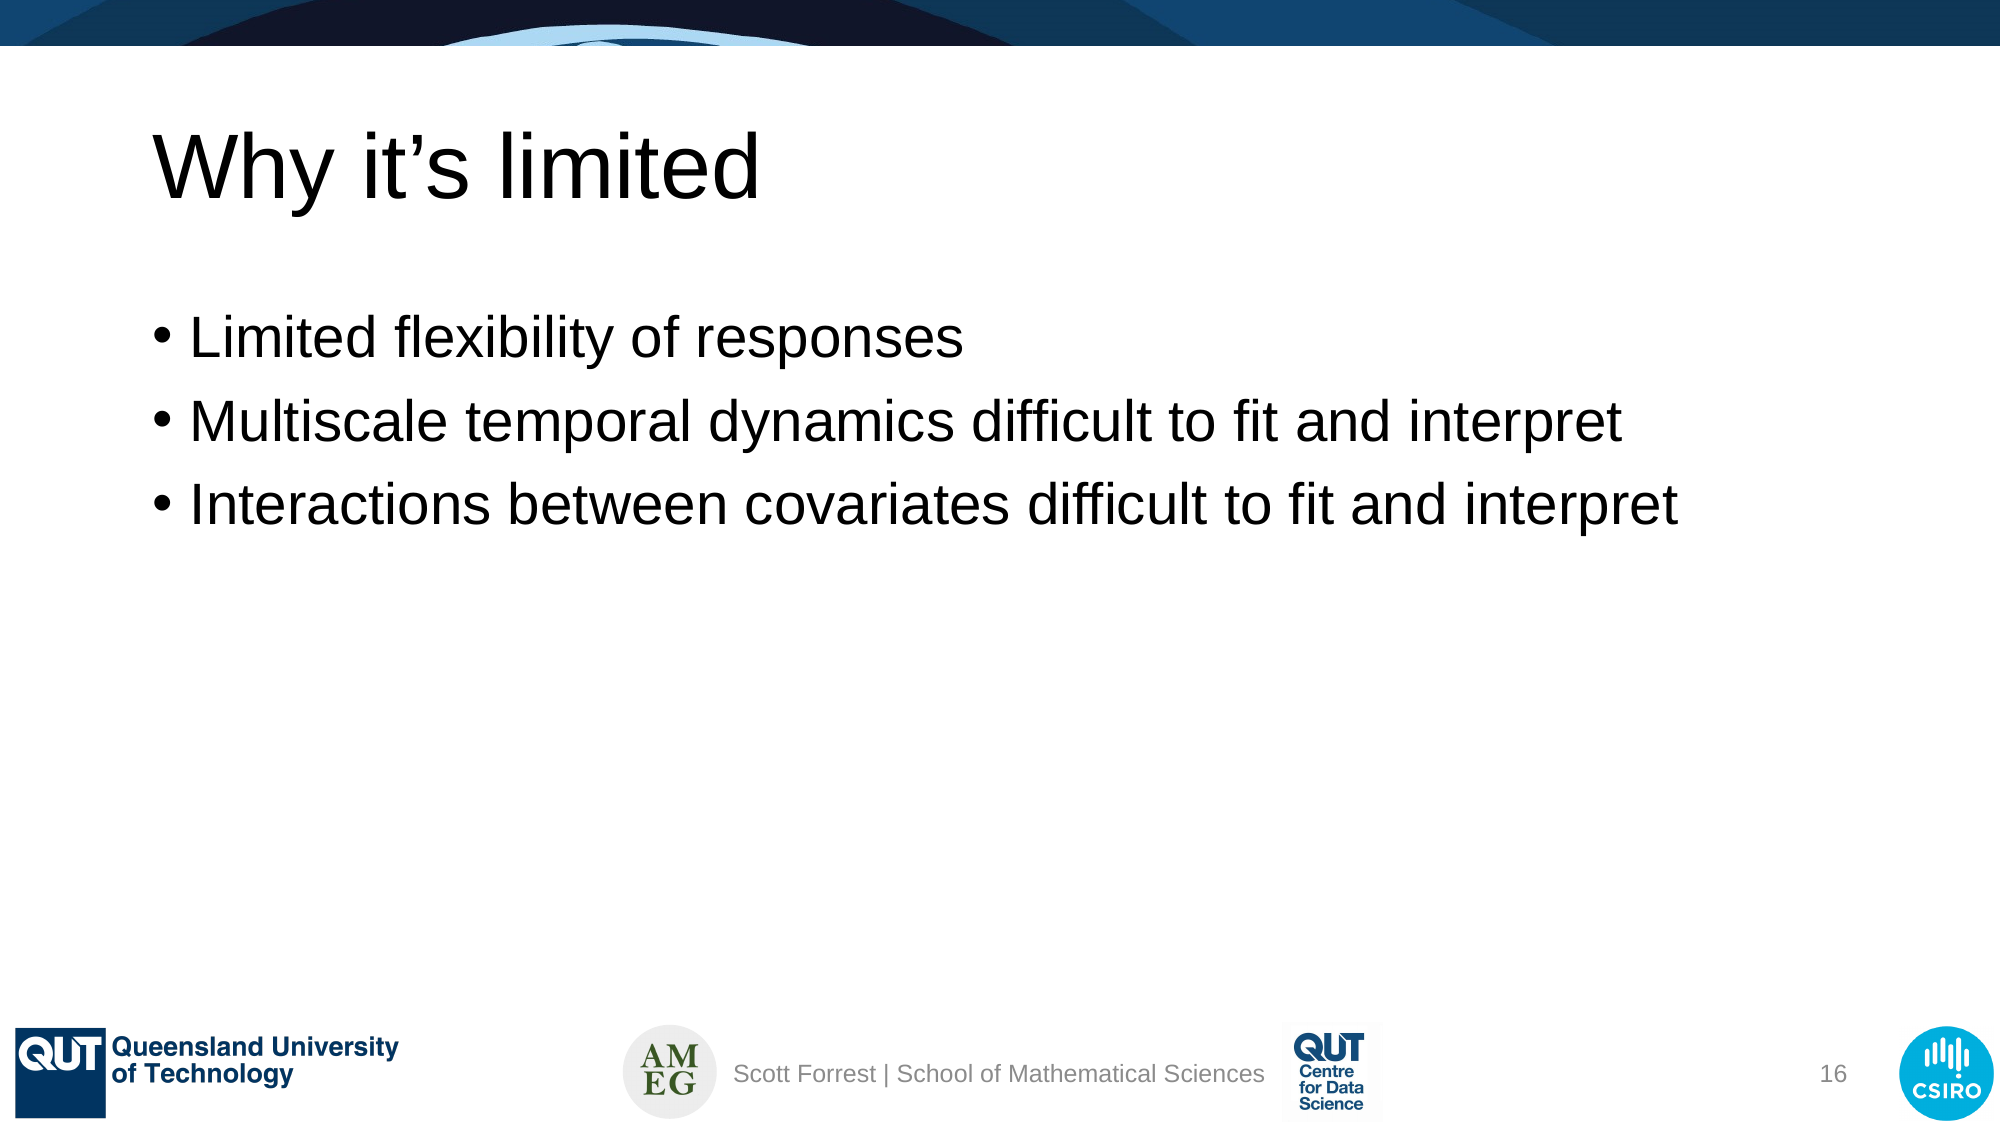

# Why it’s limited
Limited flexibility of responses
Multiscale temporal dynamics difficult to fit and interpret
Interactions between covariates difficult to fit and interpret
Scott Forrest | School of Mathematical Sciences
16